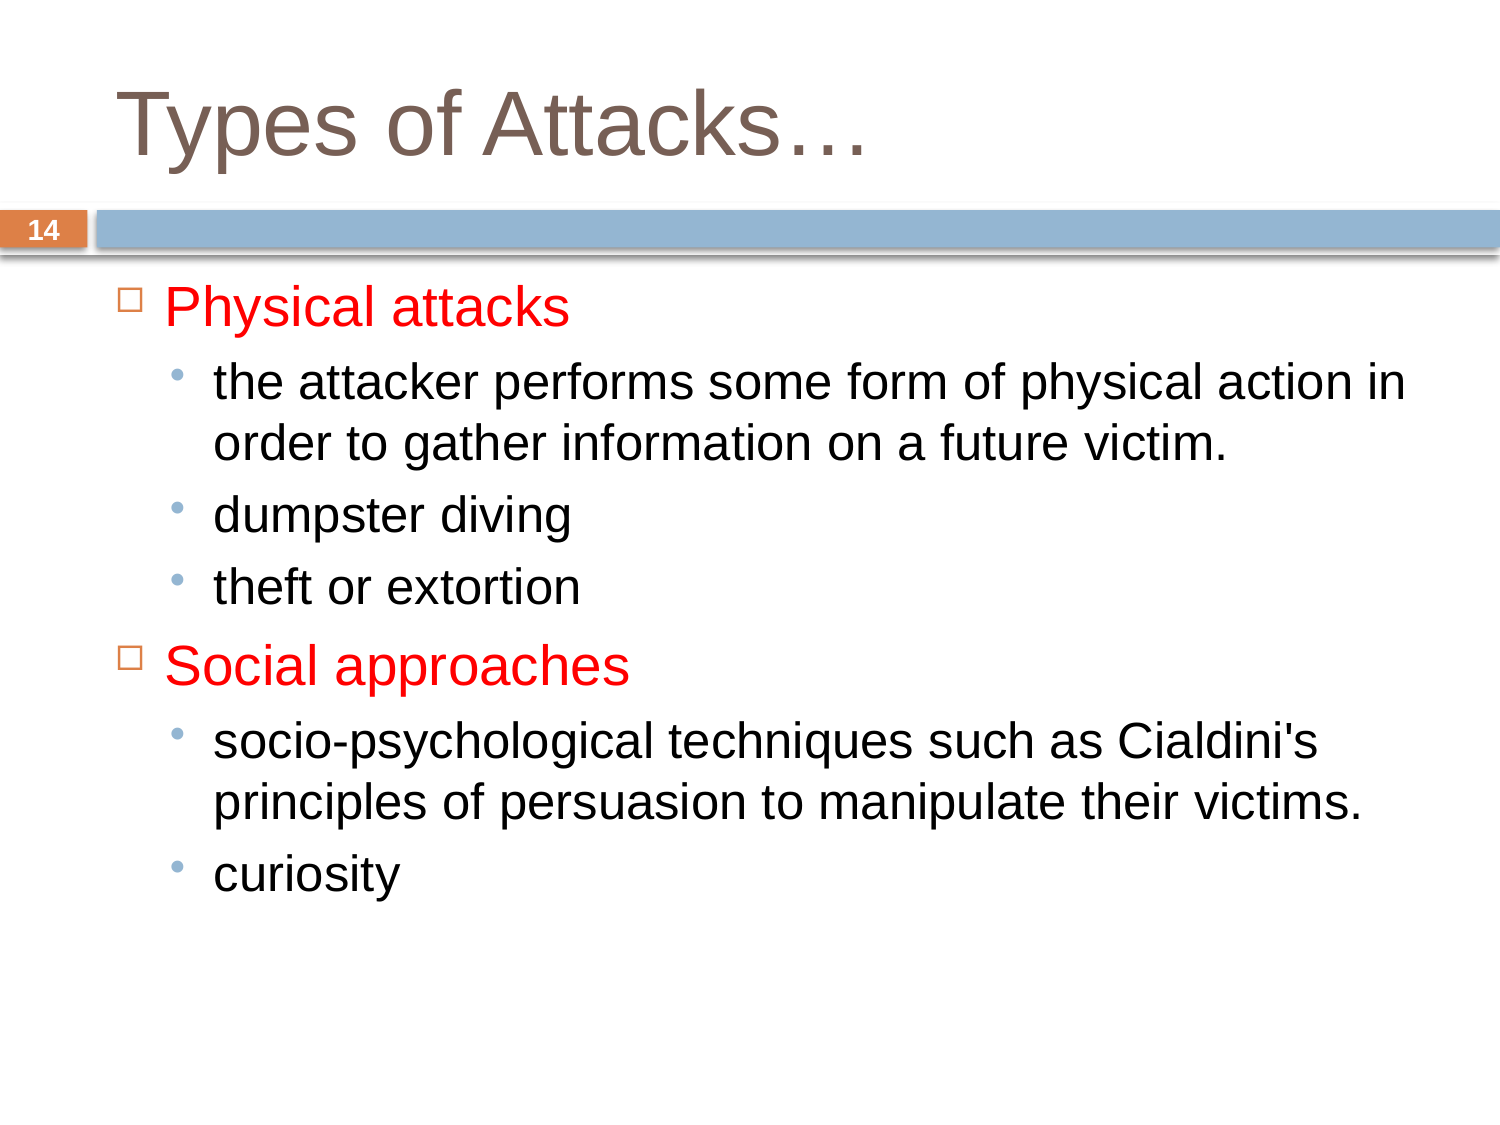

# Types of Attacks…
14
Physical attacks
the attacker performs some form of physical action in order to gather information on a future victim.
dumpster diving
theft or extortion
Social approaches
socio-psychological techniques such as Cialdini's principles of persuasion to manipulate their victims.
curiosity